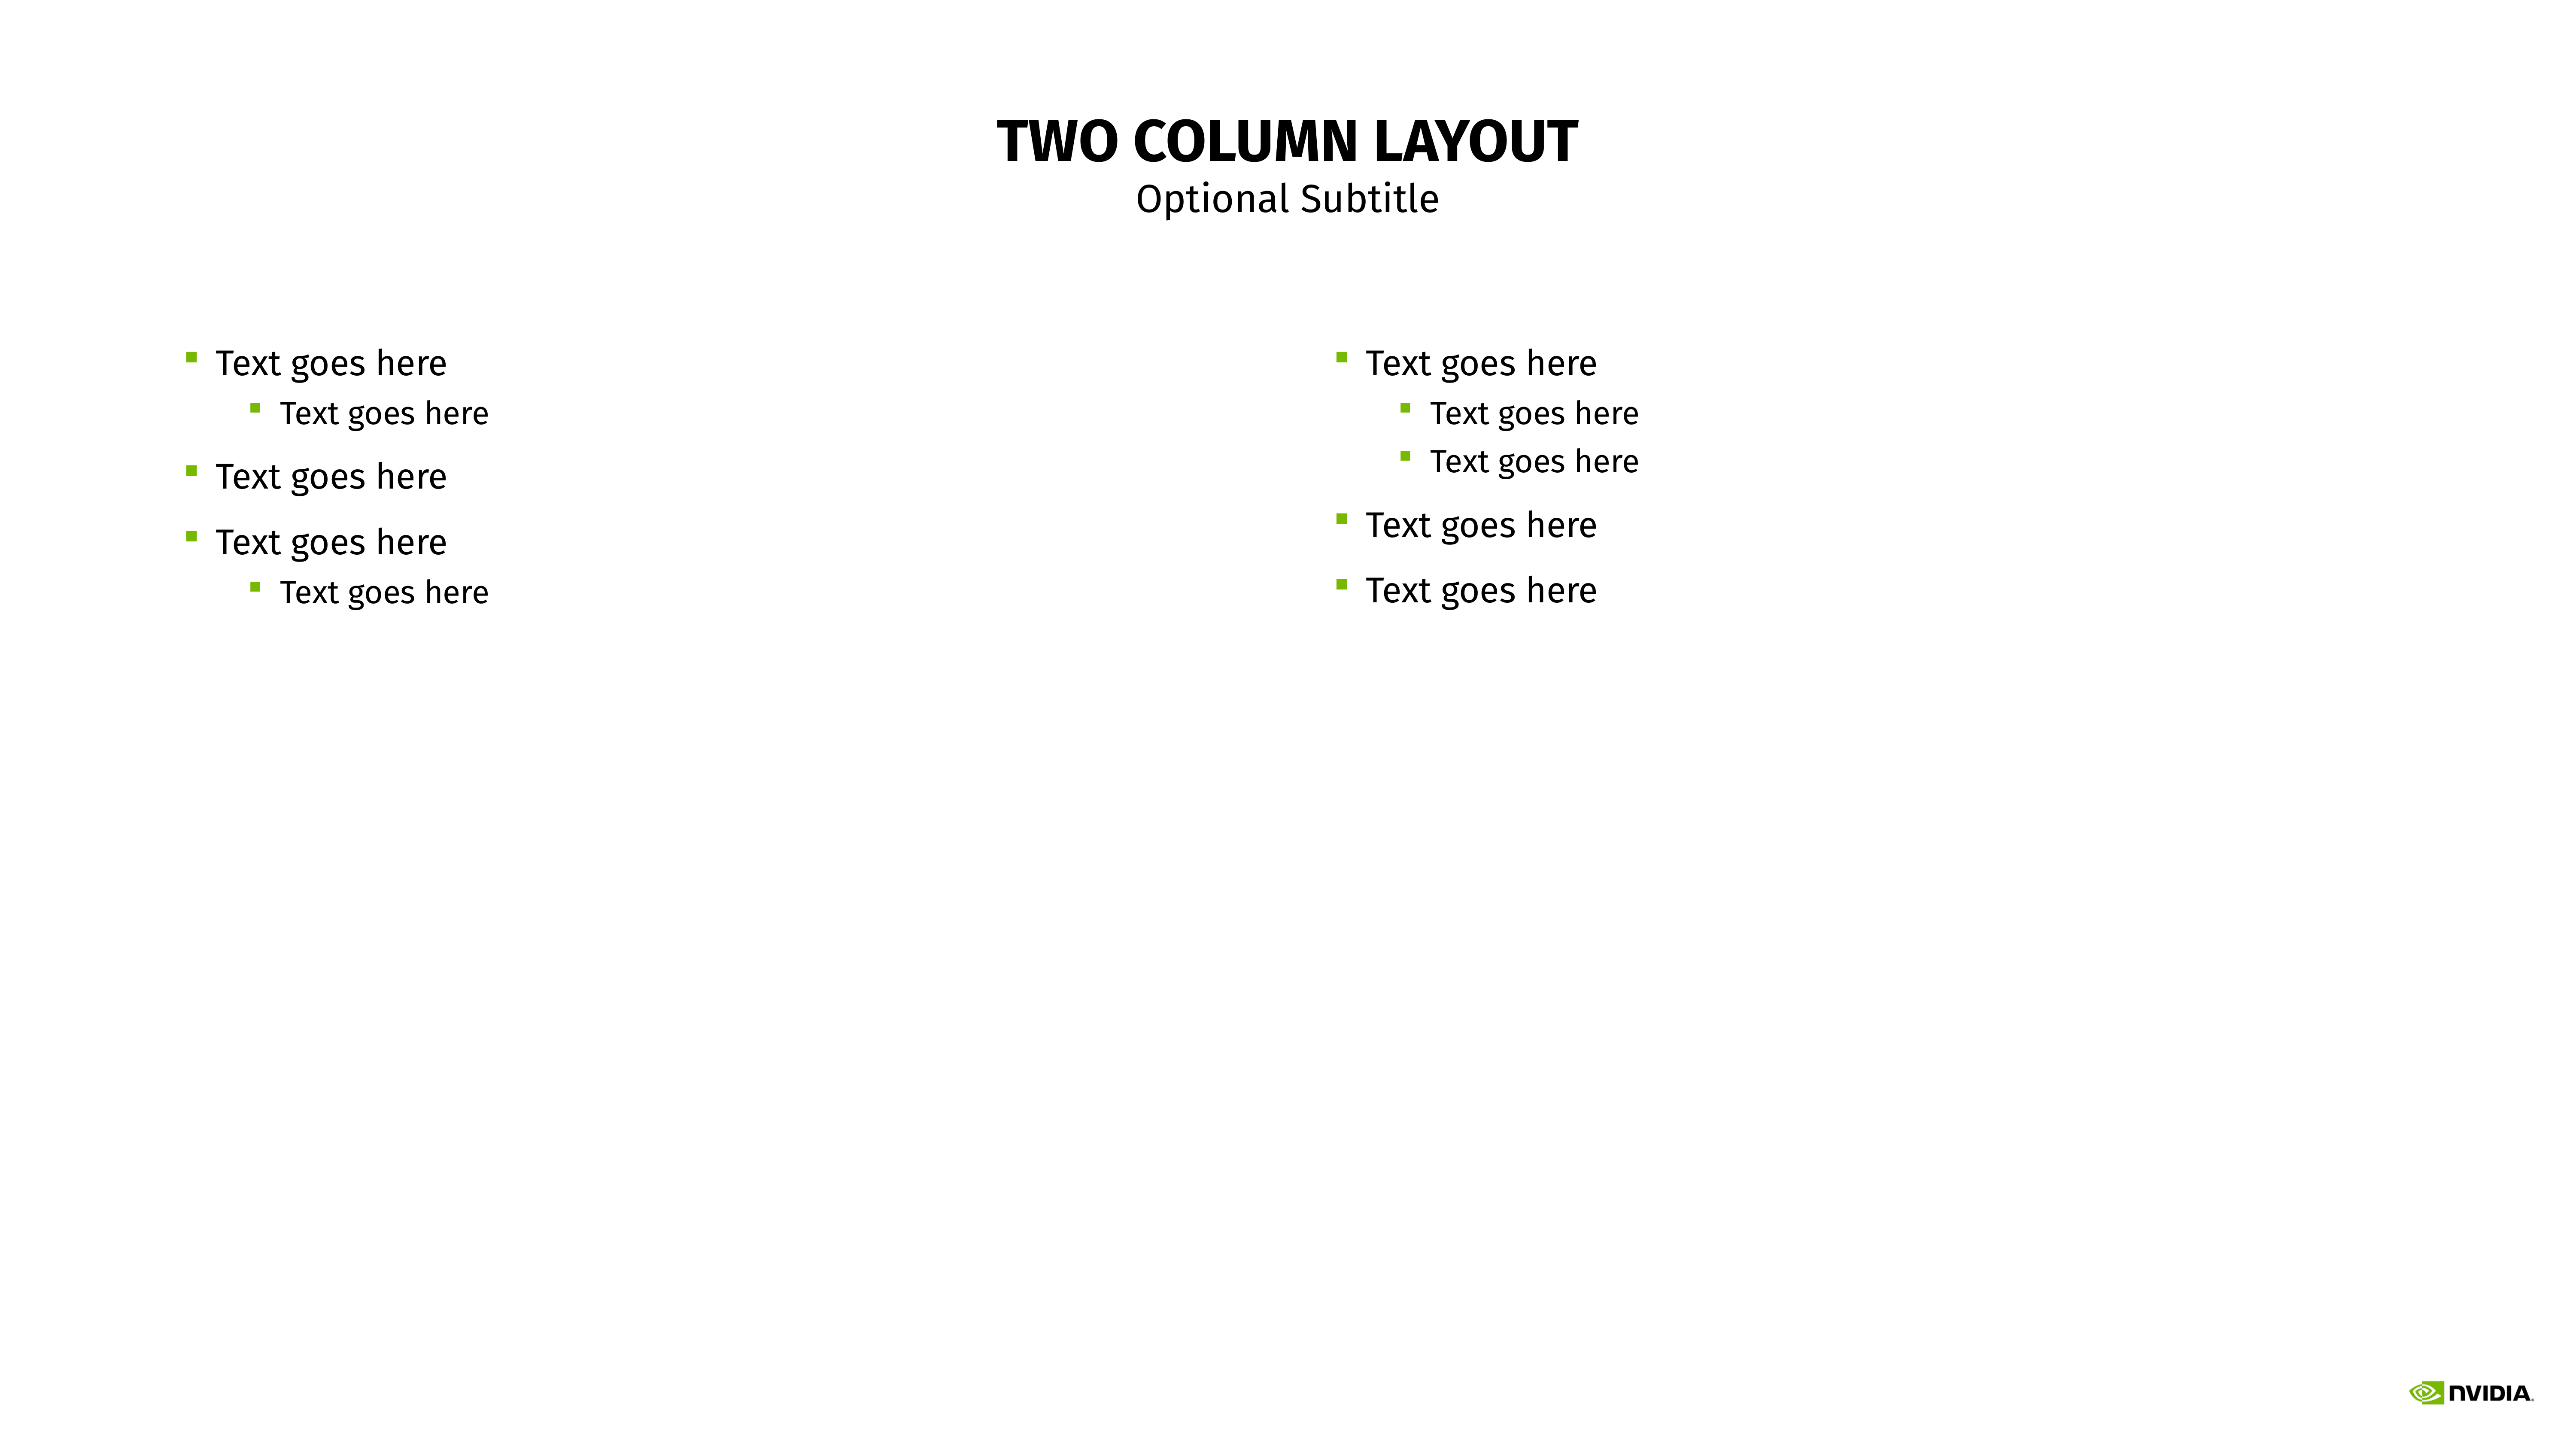

# Two column layout
Optional Subtitle
Text goes here
Text goes here
Text goes here
Text goes here
Text goes here

Text goes here
Text goes here
Text goes here
Text goes here
Text goes here